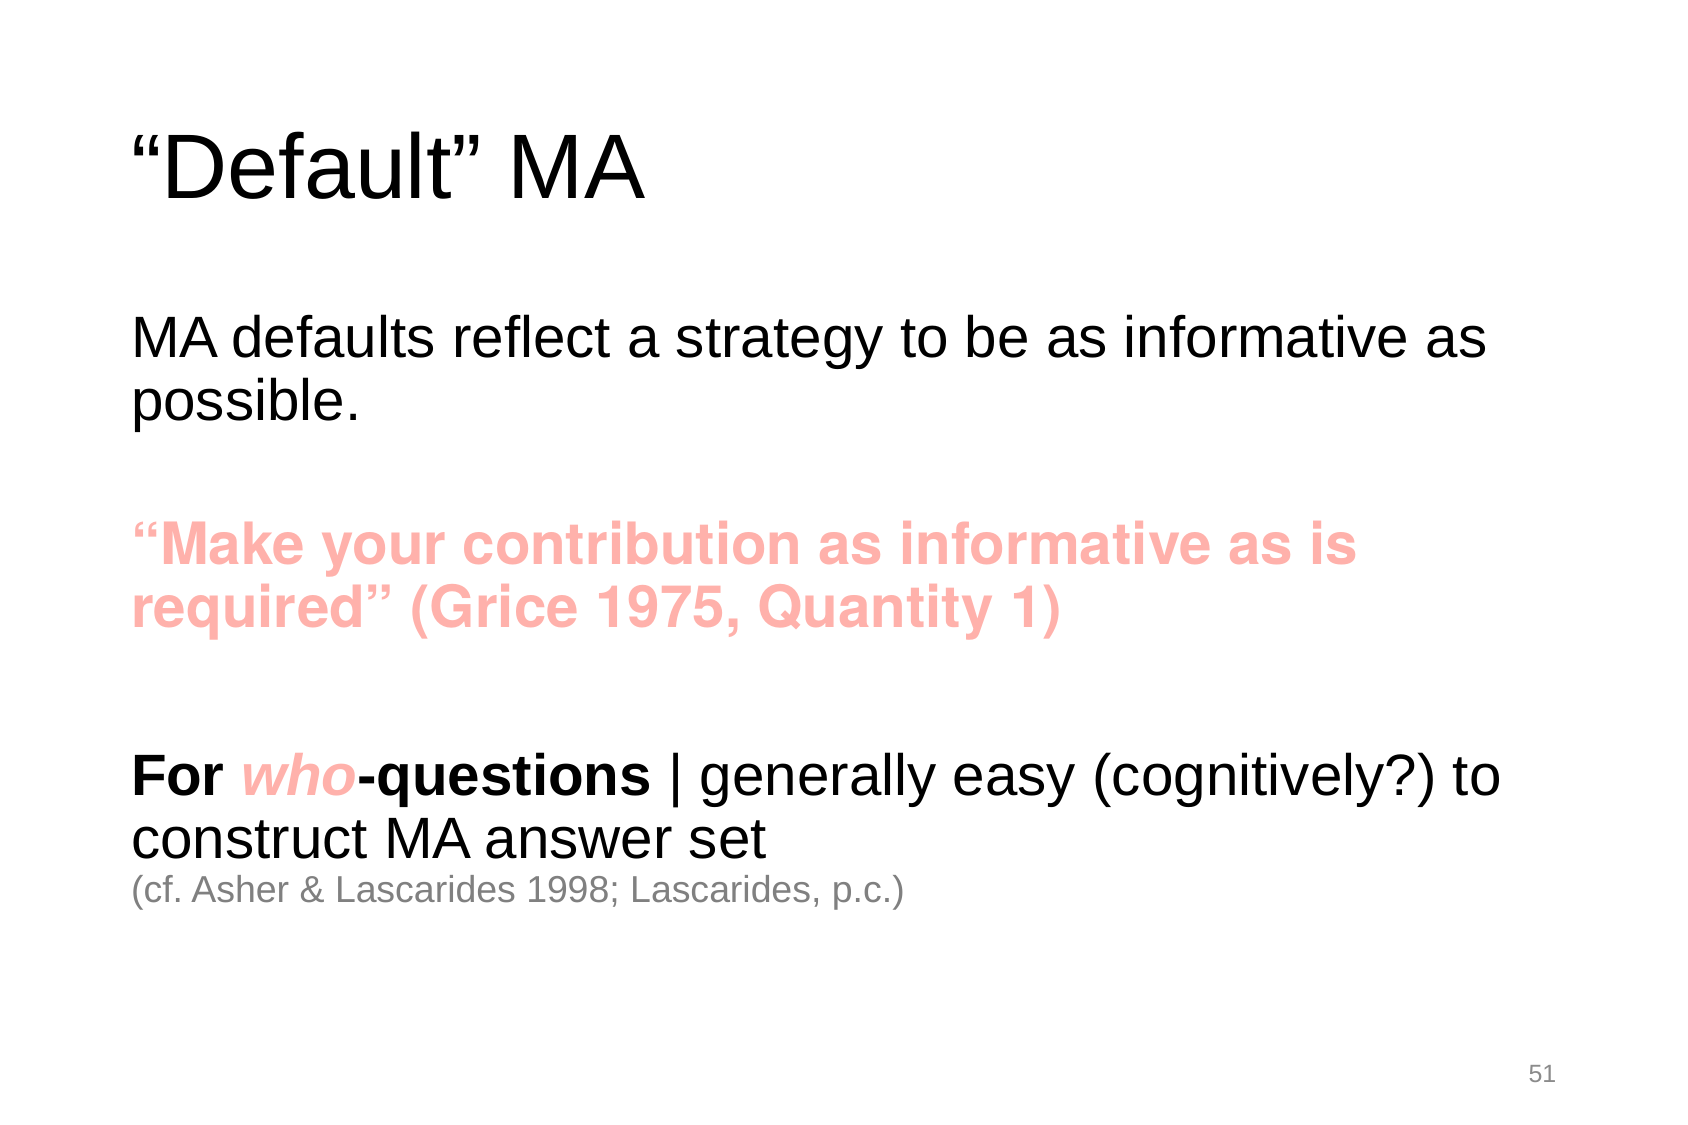

# “Default” MA
MA defaults reflect a strategy to be as informative as possible.

“Make your contribution as informative as is required” (Grice 1975, Quantity 1)

For who-questions | generally easy (cognitively?) to construct MA answer set
(cf. Asher & Lascarides 1998; Lascarides, p.c.)

51